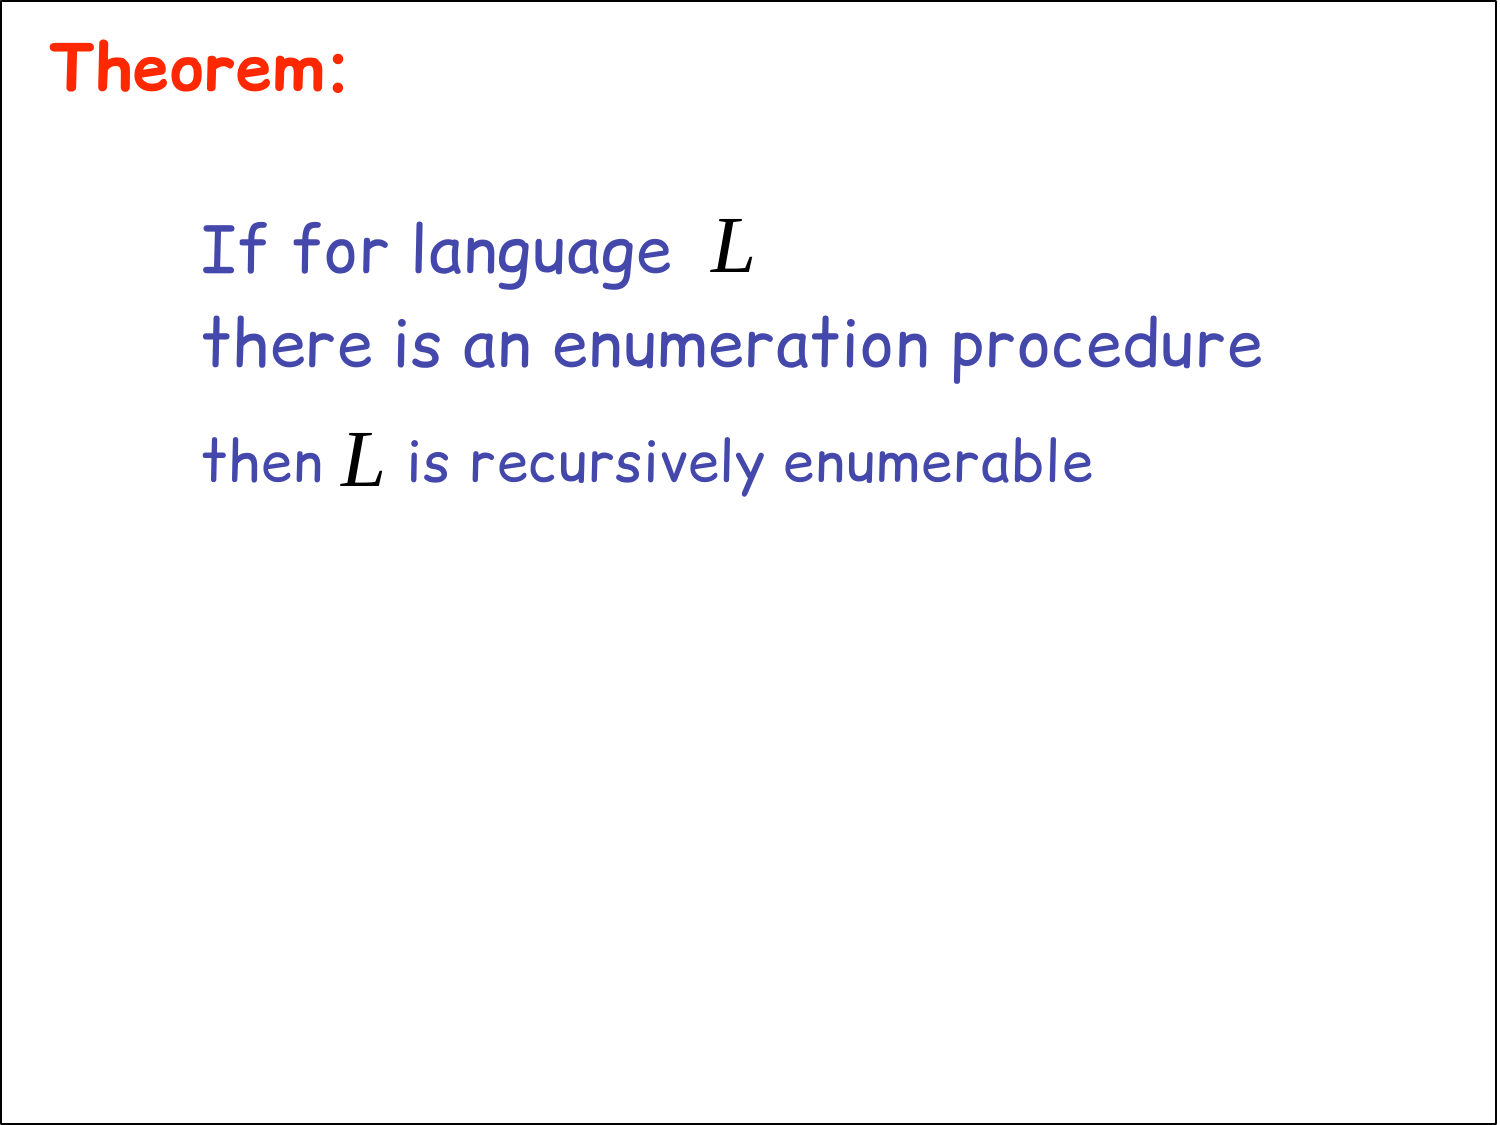

Theorem:

If for language L
there is an enumeration procedure  then L is recursively enumerable